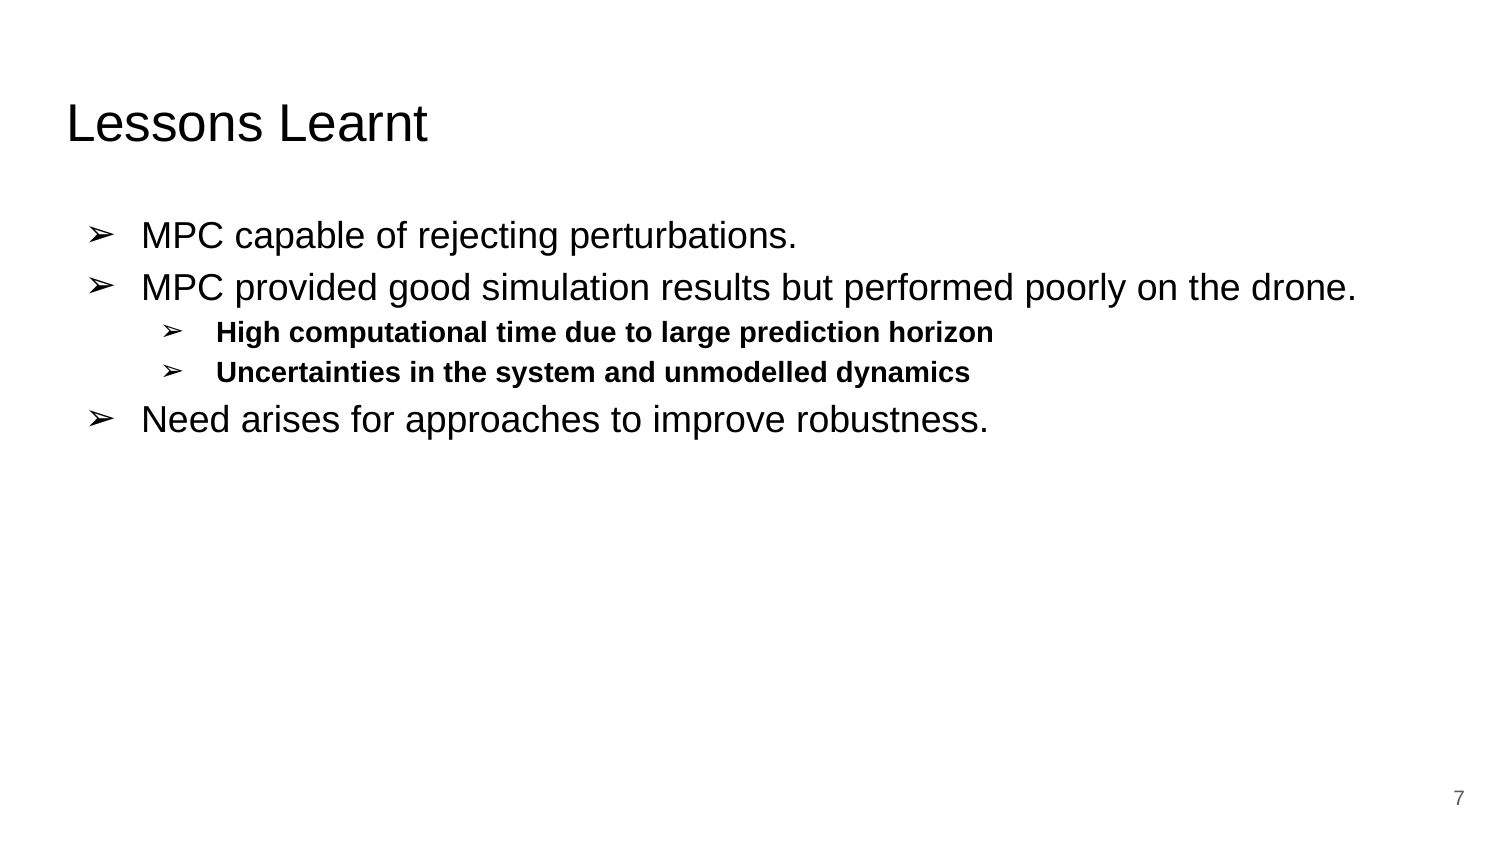

# Lessons Learnt
MPC capable of rejecting perturbations.
MPC provided good simulation results but performed poorly on the drone.
High computational time due to large prediction horizon
Uncertainties in the system and unmodelled dynamics
Need arises for approaches to improve robustness.
7